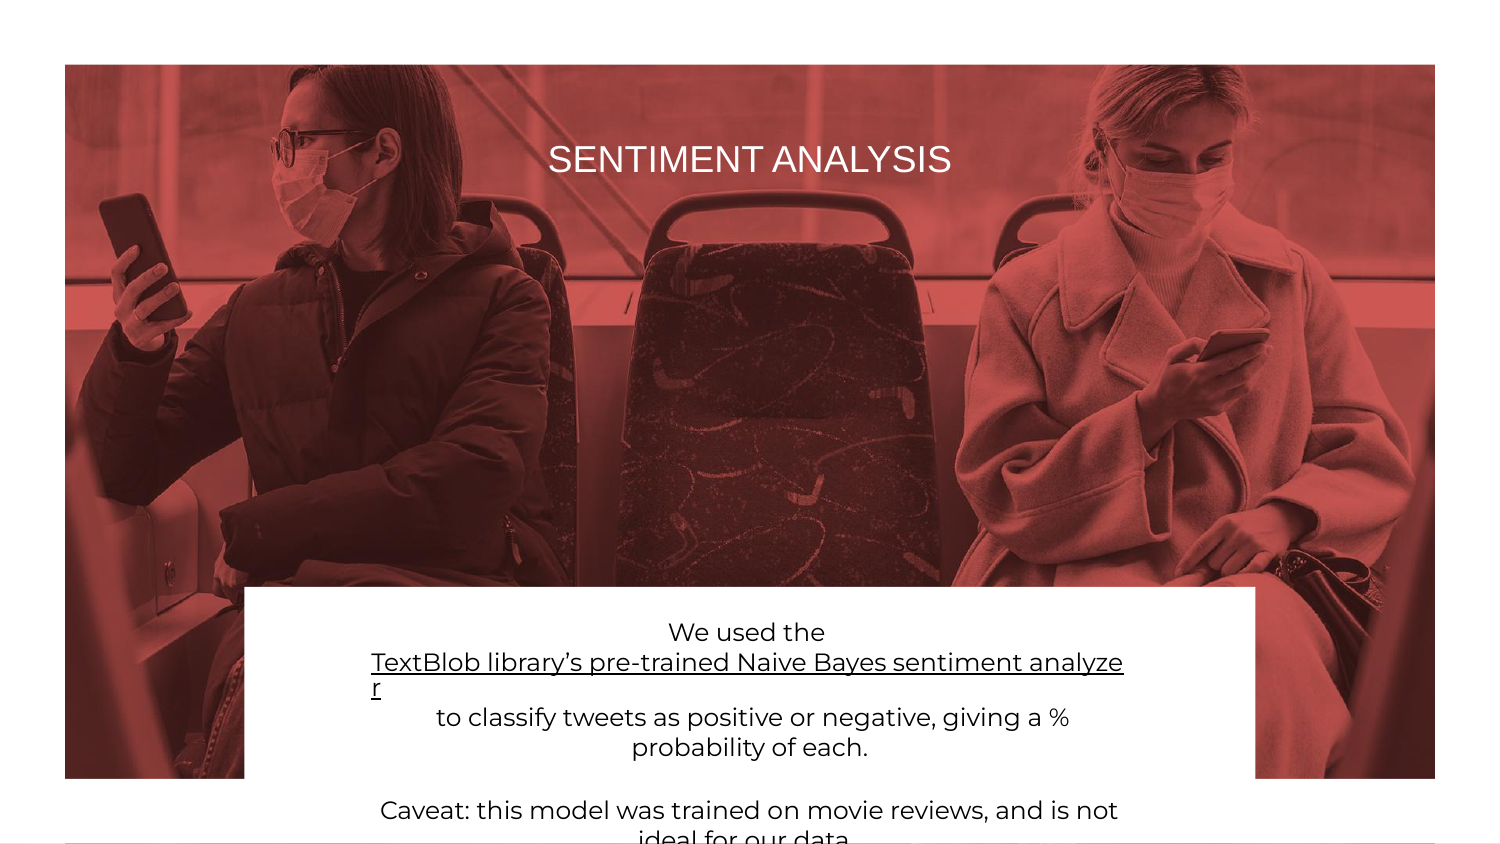

# SENTIMENT ANALYSIS
We used the TextBlob library’s pre-trained Naive Bayes sentiment analyzer to classify tweets as positive or negative, giving a % probability of each.
Caveat: this model was trained on movie reviews, and is not ideal for our data.